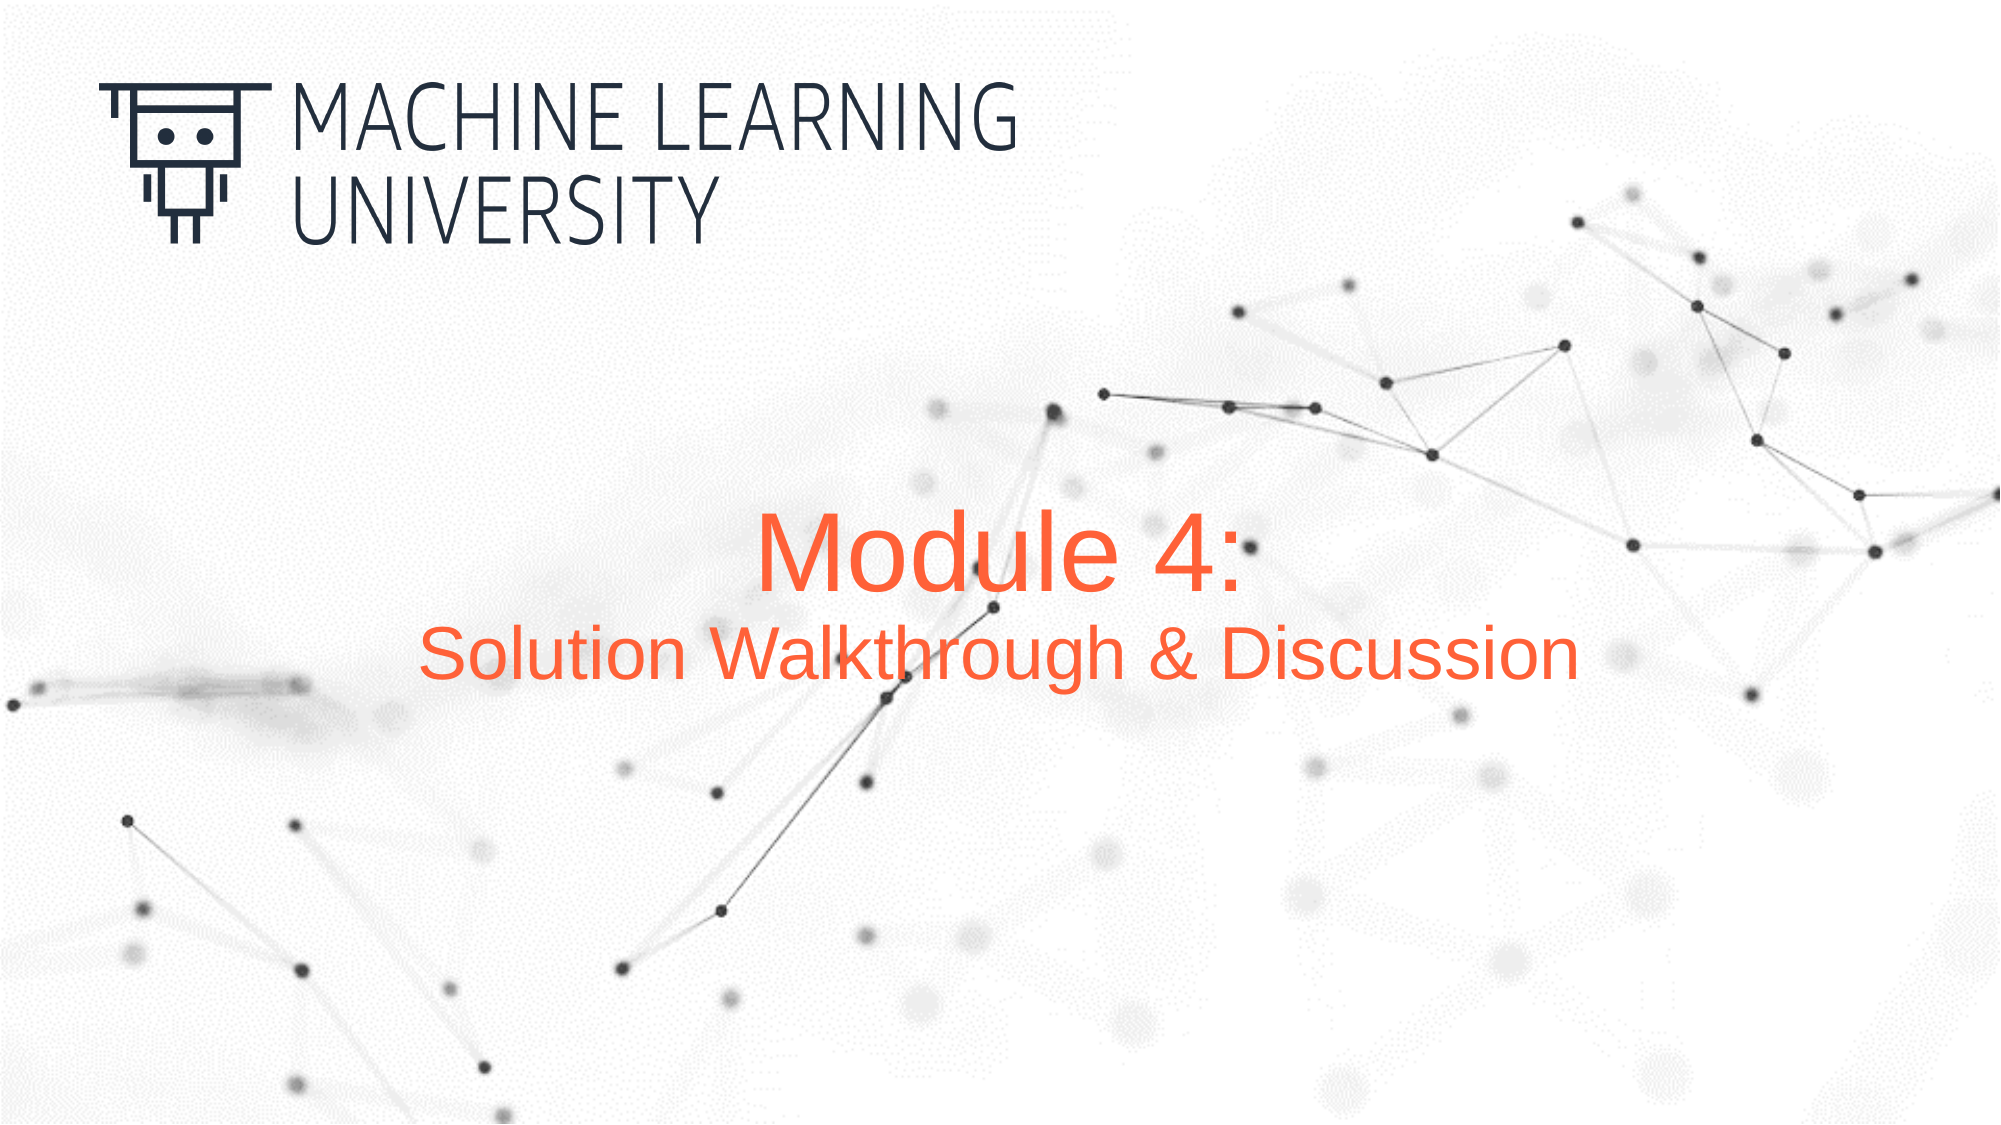

# Module 4:
Solution Walkthrough & Discussion